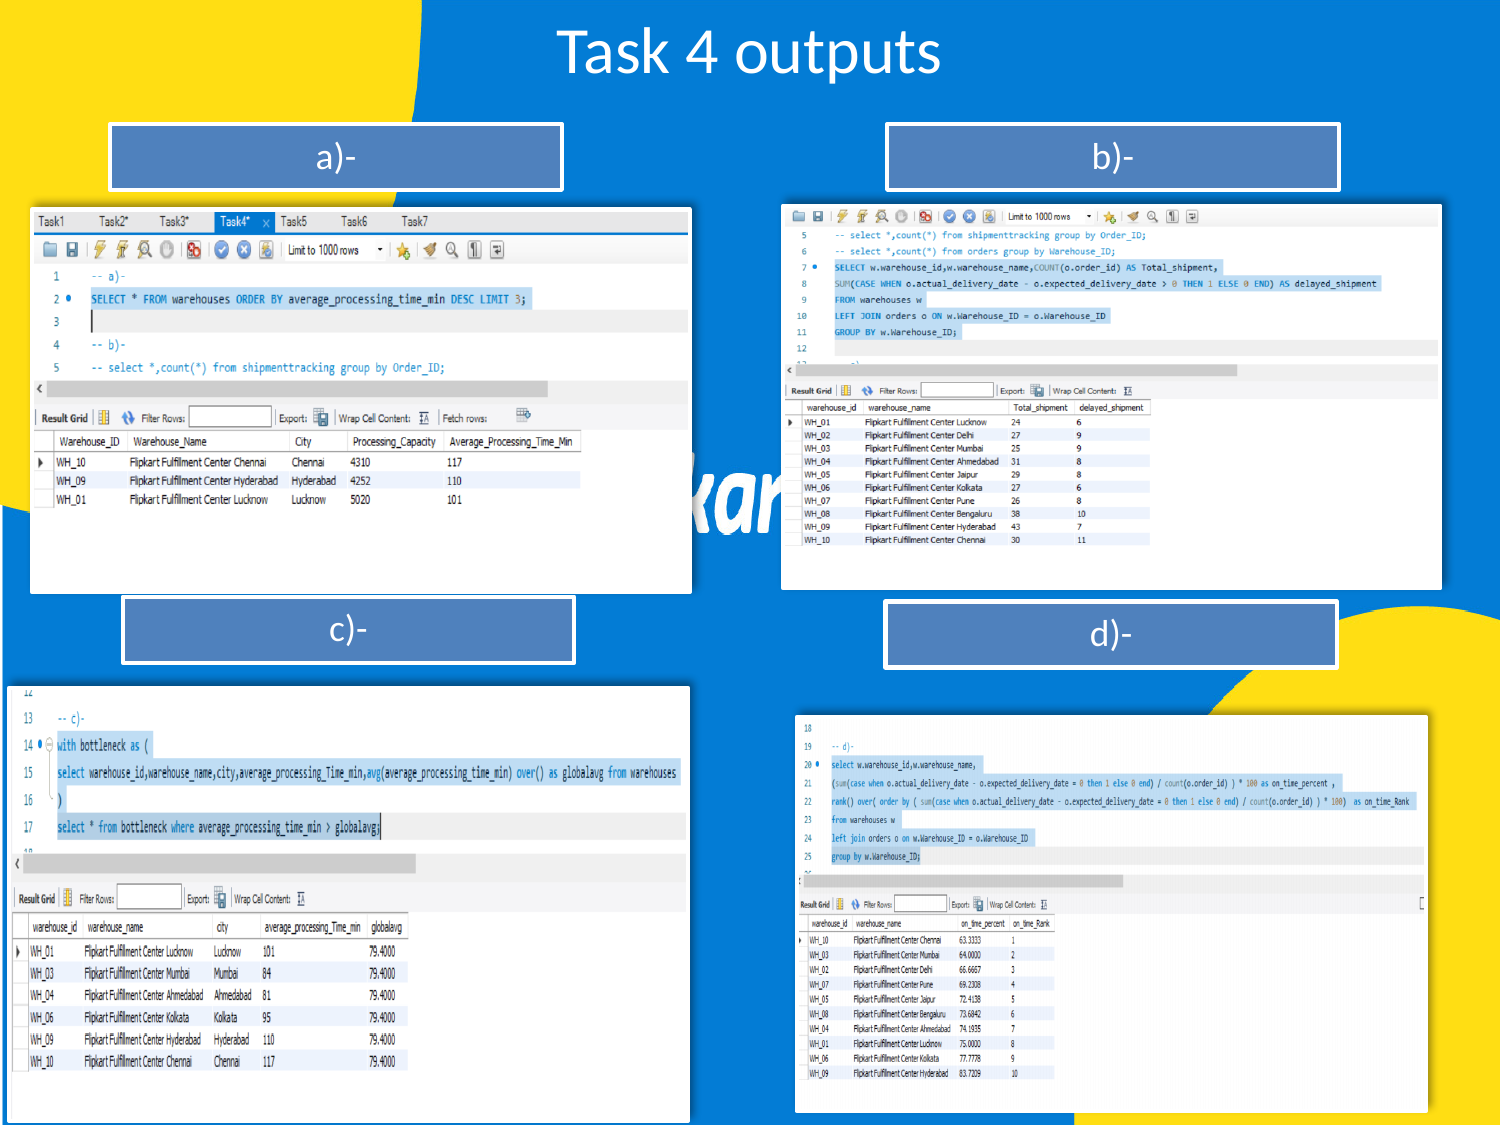

# Task 4 outputs
a)-
b)-
c)-
d)-